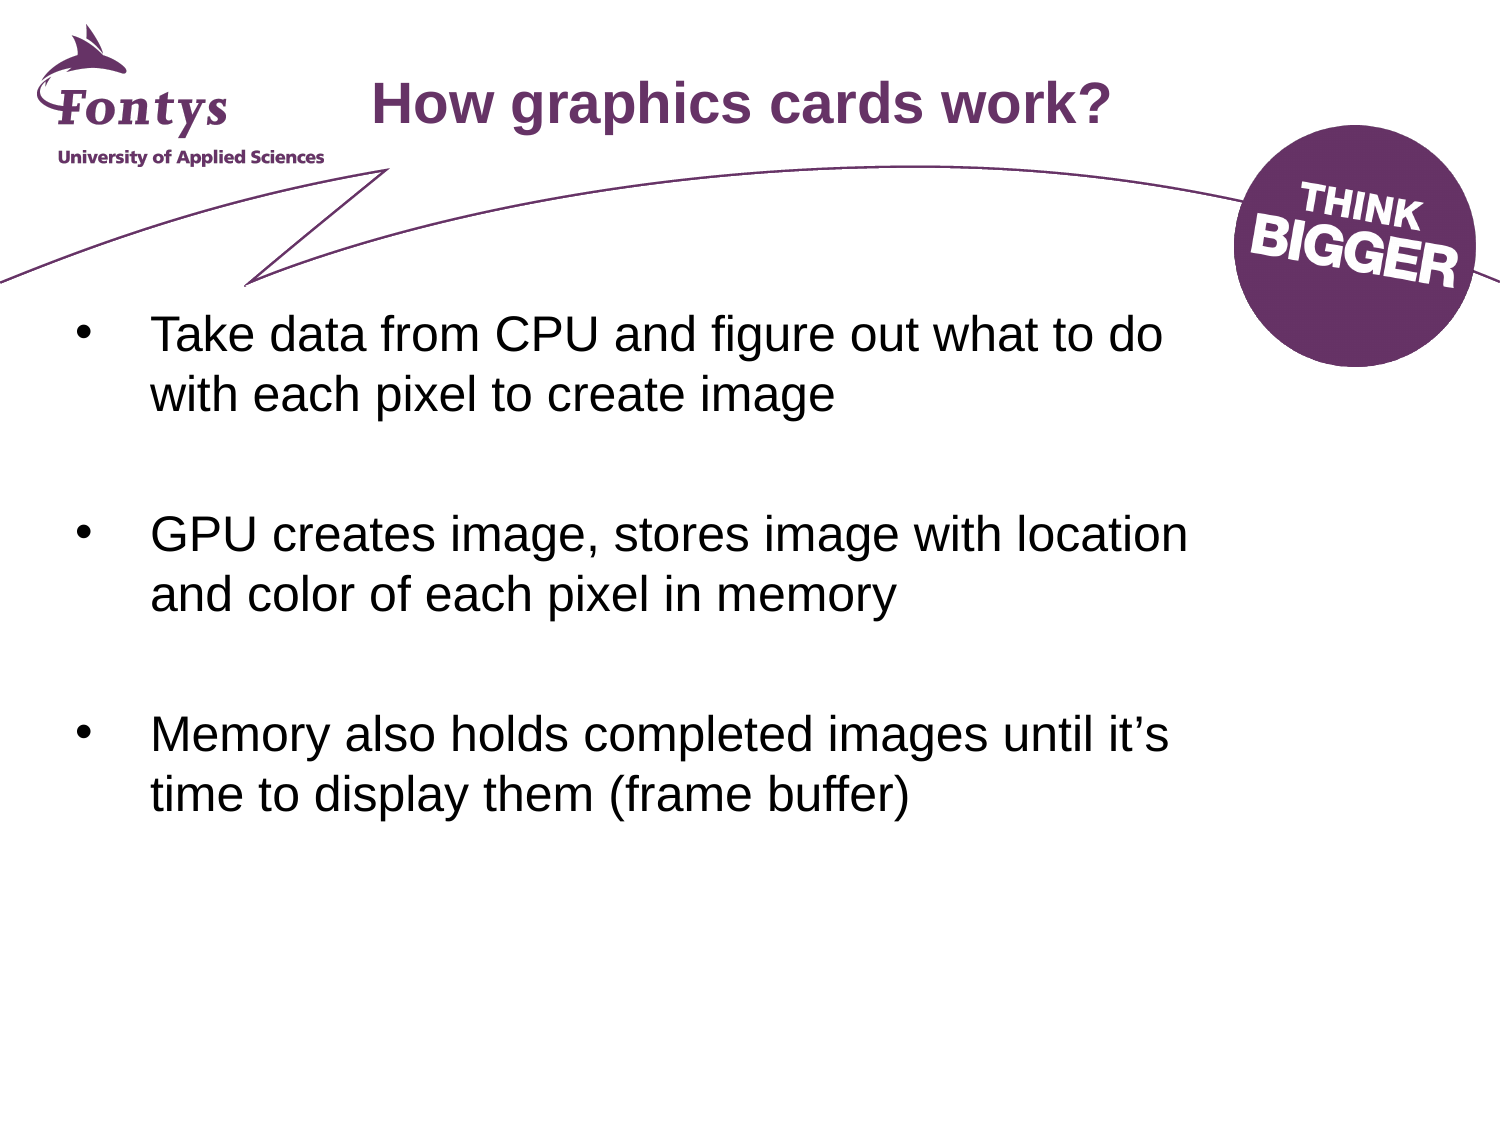

# How graphics cards work?
Take data from CPU and figure out what to do with each pixel to create image

GPU creates image, stores image with location and color of each pixel in memory

Memory also holds completed images until it’s time to display them (frame buffer)